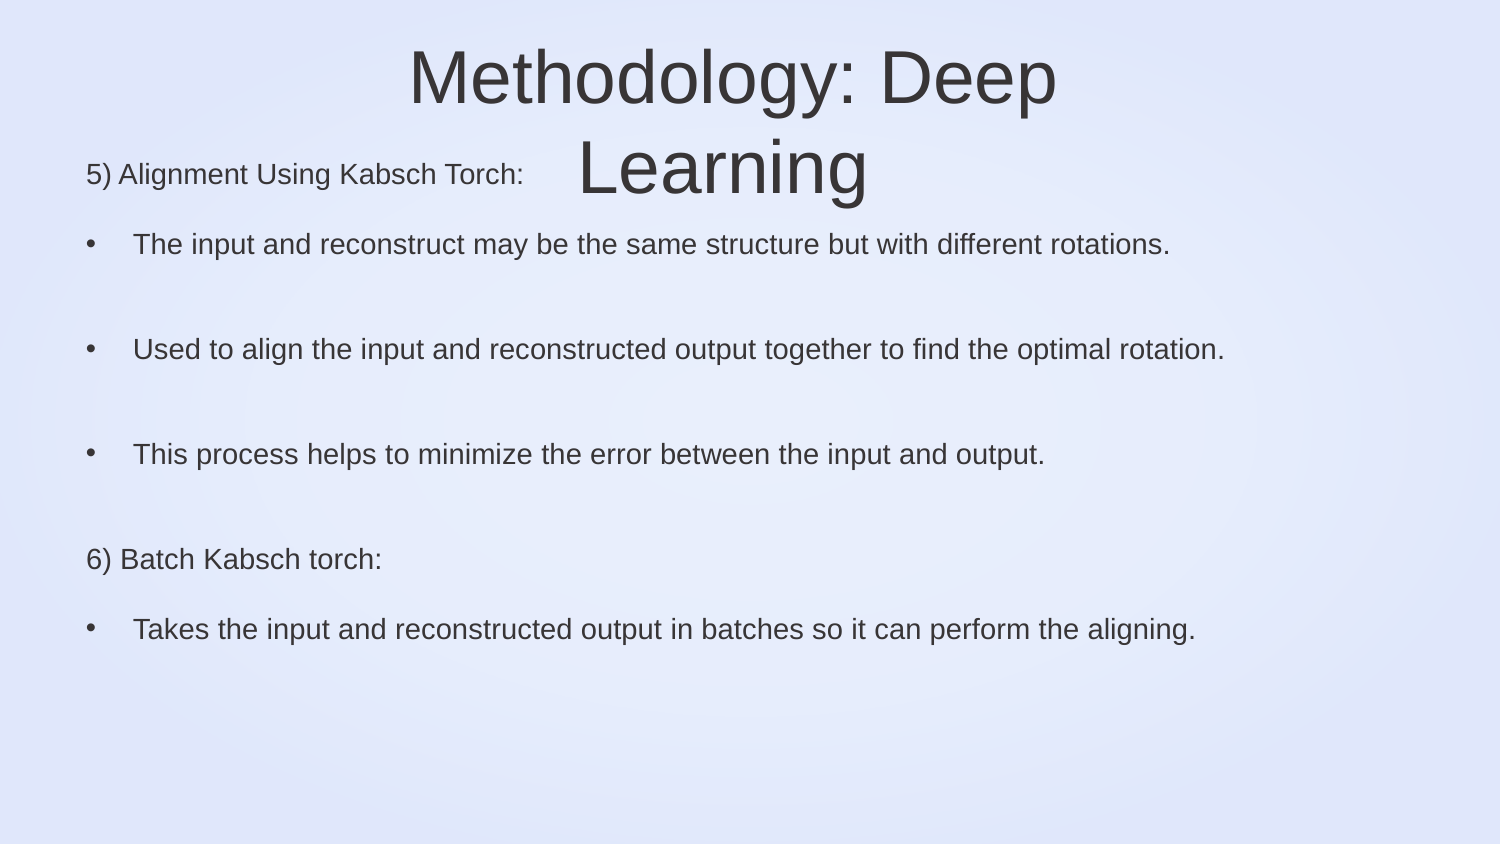

Methodology: Deep Learning
5) Alignment Using Kabsch Torch:

The input and reconstruct may be the same structure but with different rotations.

Used to align the input and reconstructed output together to find the optimal rotation.

This process helps to minimize the error between the input and output.

6) Batch Kabsch torch:

Takes the input and reconstructed output in batches so it can perform the aligning.